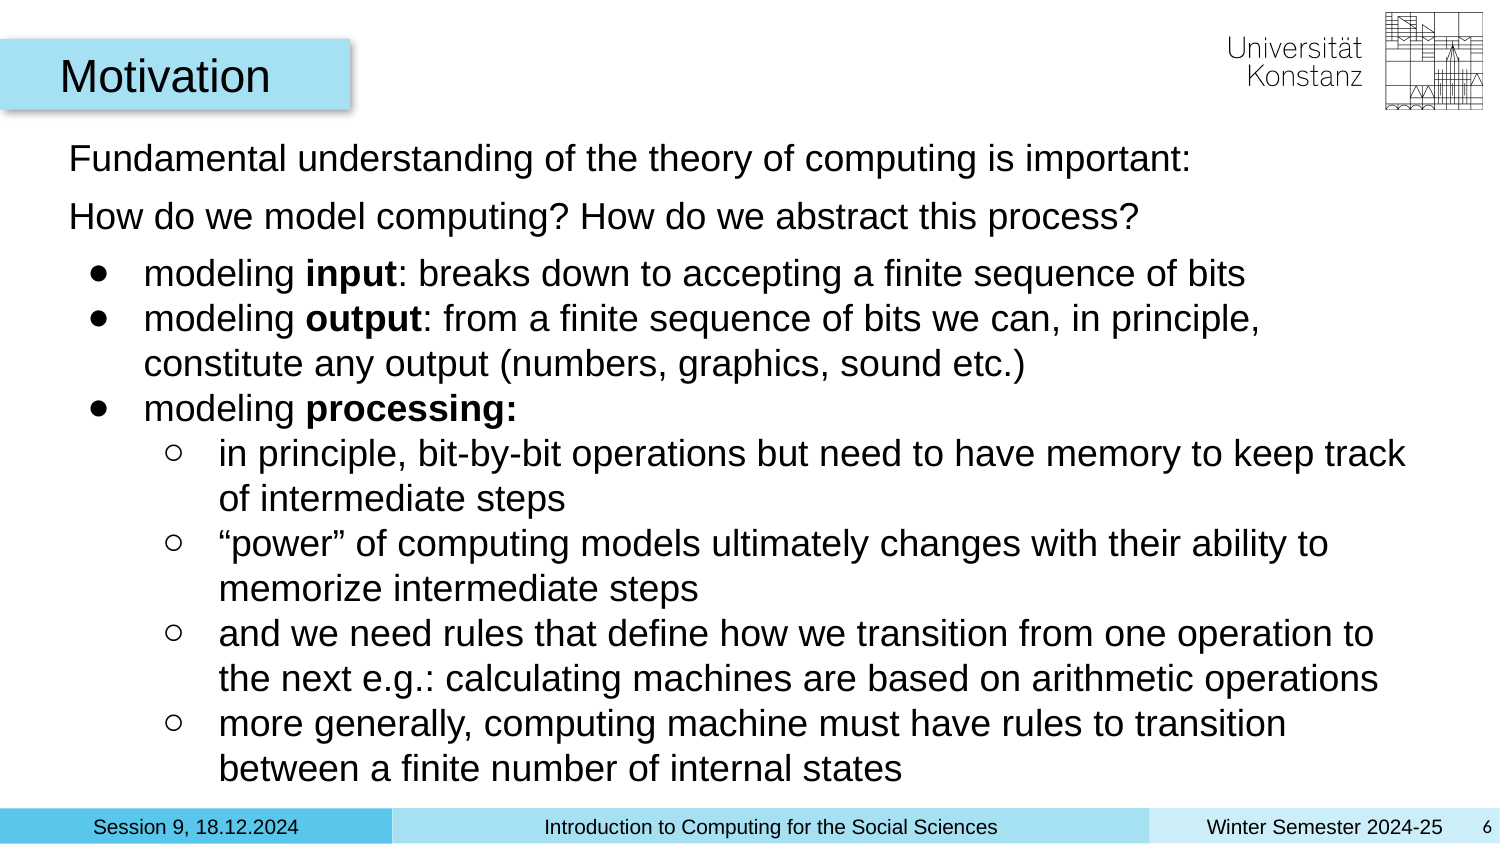

Motivation
Fundamental understanding of the theory of computing is important:
How do we model computing? How do we abstract this process?
modeling input: breaks down to accepting a finite sequence of bits
modeling output: from a finite sequence of bits we can, in principle, constitute any output (numbers, graphics, sound etc.)
modeling processing:
in principle, bit-by-bit operations but need to have memory to keep track of intermediate steps
“power” of computing models ultimately changes with their ability to memorize intermediate steps
and we need rules that define how we transition from one operation to the next e.g.: calculating machines are based on arithmetic operations
more generally, computing machine must have rules to transition between a finite number of internal states